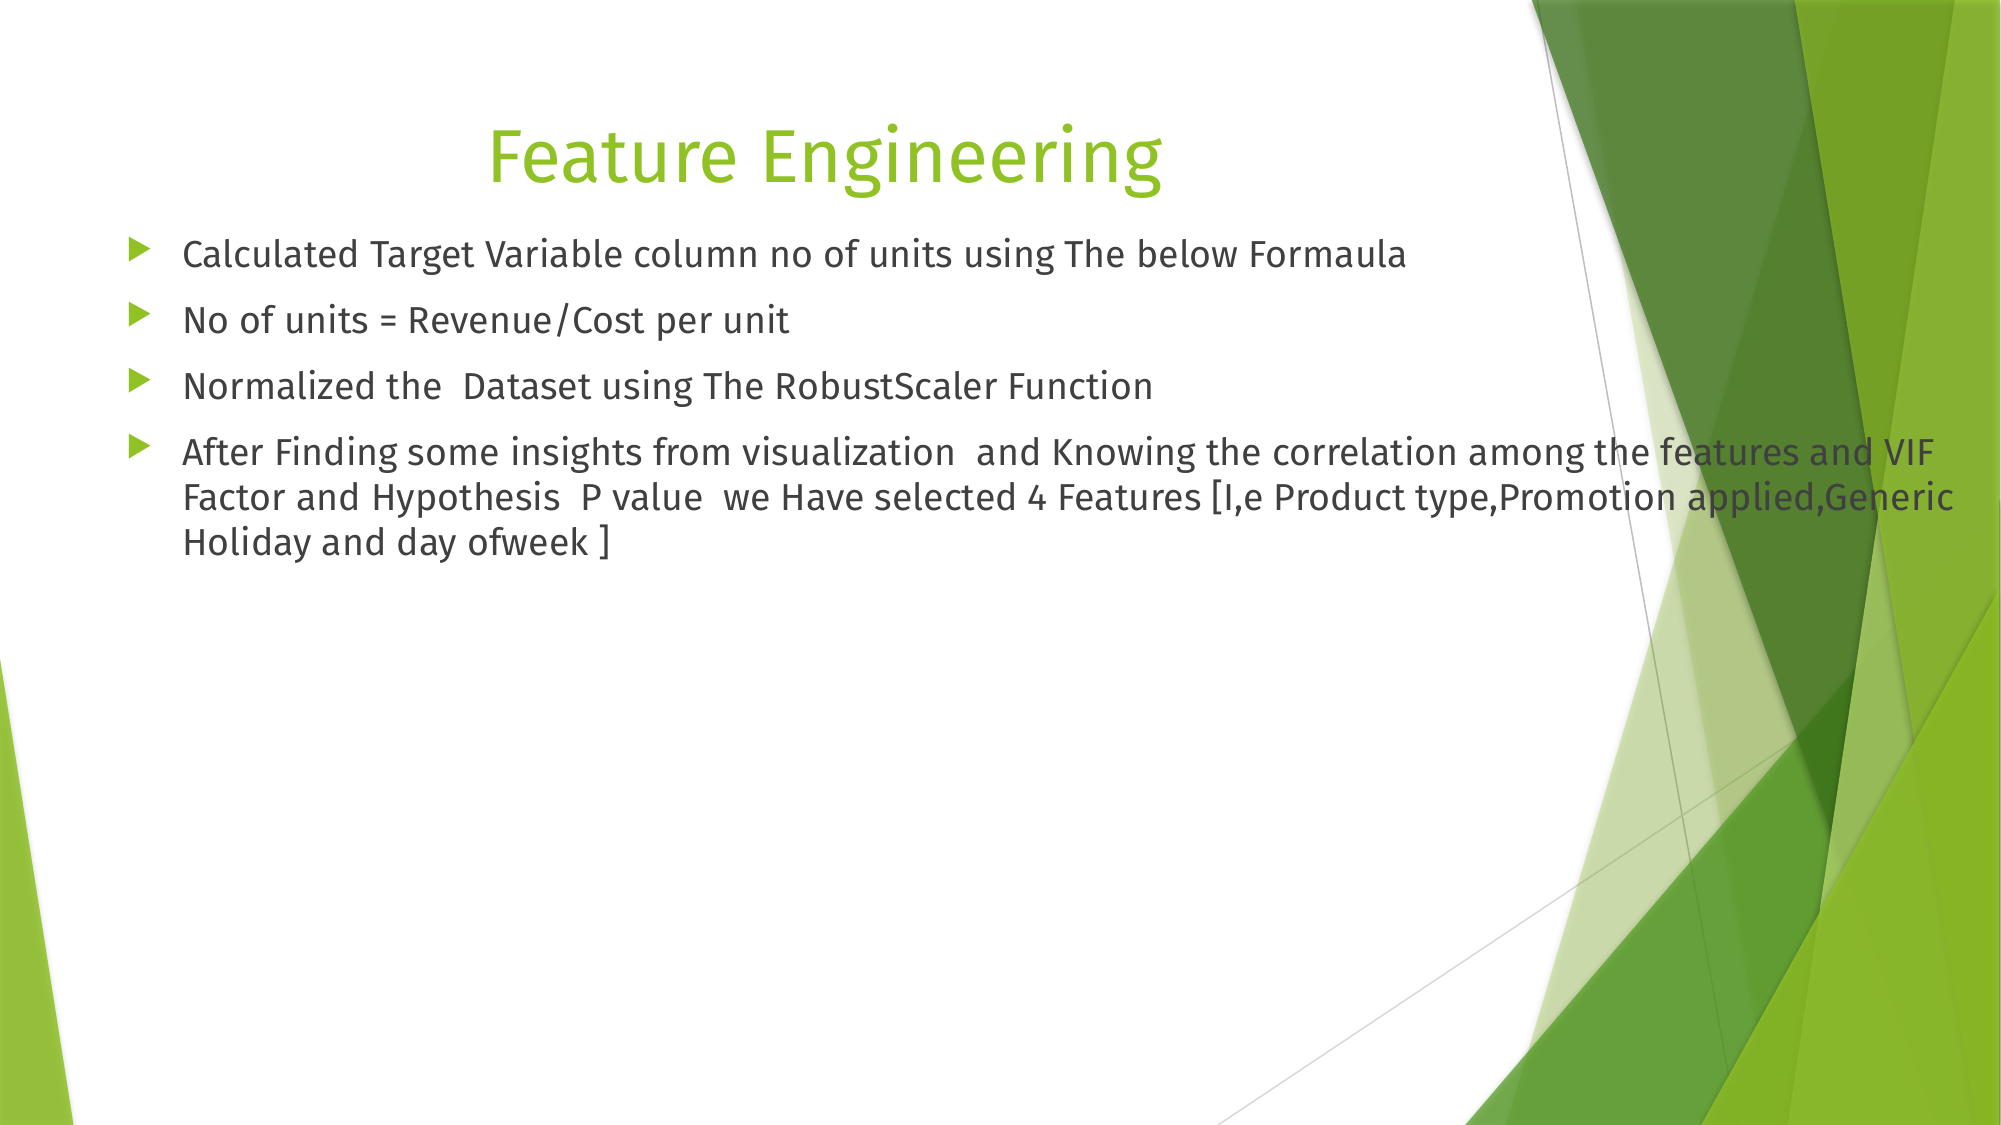

# Feature Engineering
Calculated Target Variable column no of units using The below Formaula
No of units = Revenue/Cost per unit
Normalized the  Dataset using The RobustScaler Function
After Finding some insights from visualization  and Knowing the correlation among the features and VIF Factor and Hypothesis  P value  we Have selected 4 Features [I,e Product type,Promotion applied,Generic Holiday and day ofweek ]